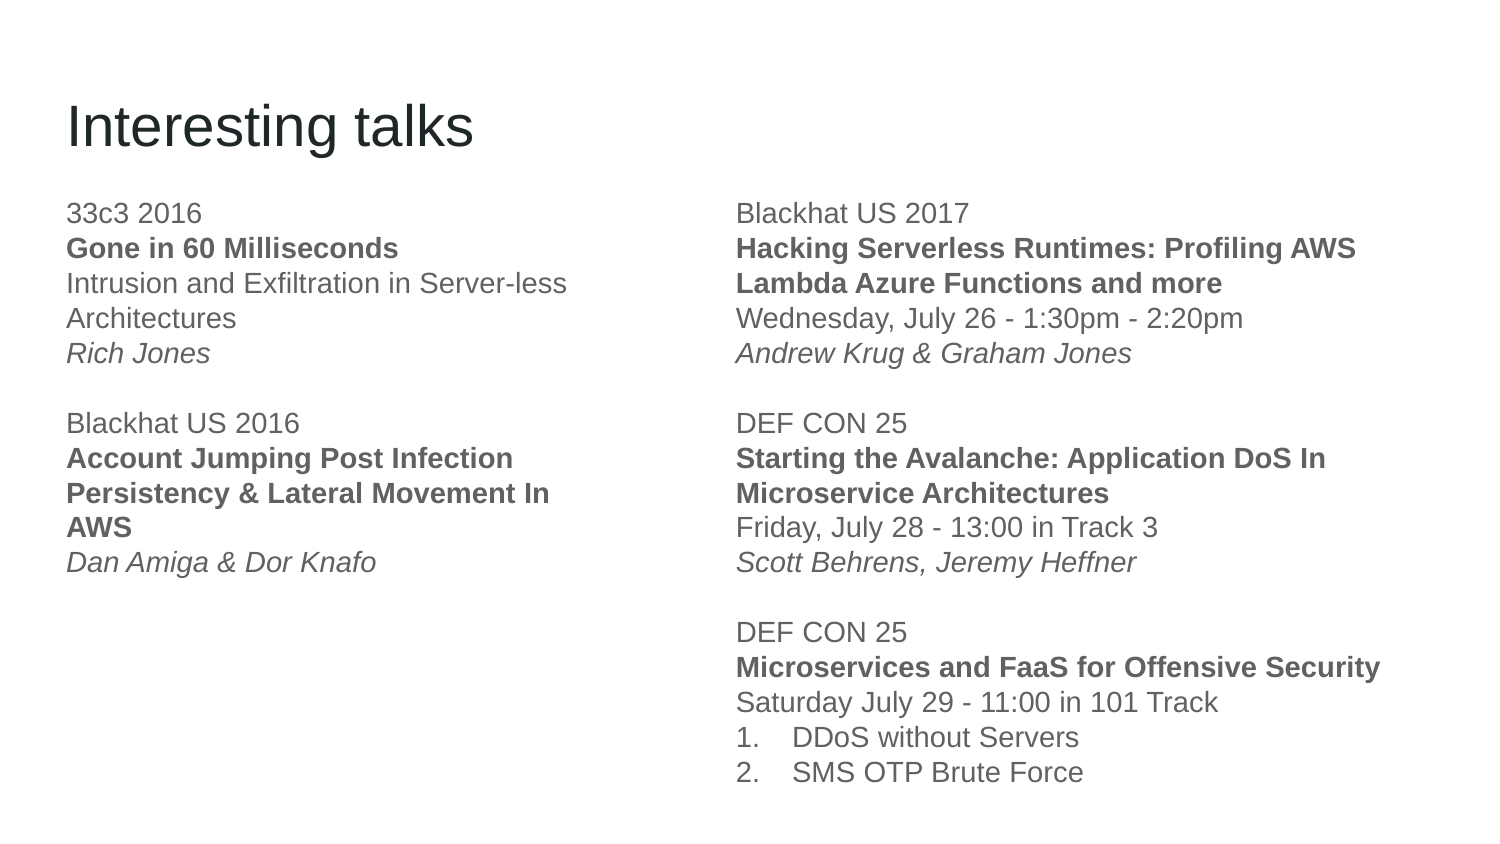

# Interesting talks
33c3 2016
Gone in 60 Milliseconds
Intrusion and Exfiltration in Server-less Architectures
Rich Jones

Blackhat US 2016
Account Jumping Post Infection Persistency & Lateral Movement In AWS
Dan Amiga & Dor Knafo

Blackhat US 2017
Hacking Serverless Runtimes: Profiling AWS Lambda Azure Functions and more
Wednesday, July 26 - 1:30pm - 2:20pm
Andrew Krug & Graham Jones

DEF CON 25
Starting the Avalanche: Application DoS In Microservice Architectures
Friday, July 28 - 13:00 in Track 3
Scott Behrens, Jeremy Heffner

DEF CON 25
Microservices and FaaS for Offensive Security
Saturday July 29 - 11:00 in 101 Track
DDoS without Servers
SMS OTP Brute Force